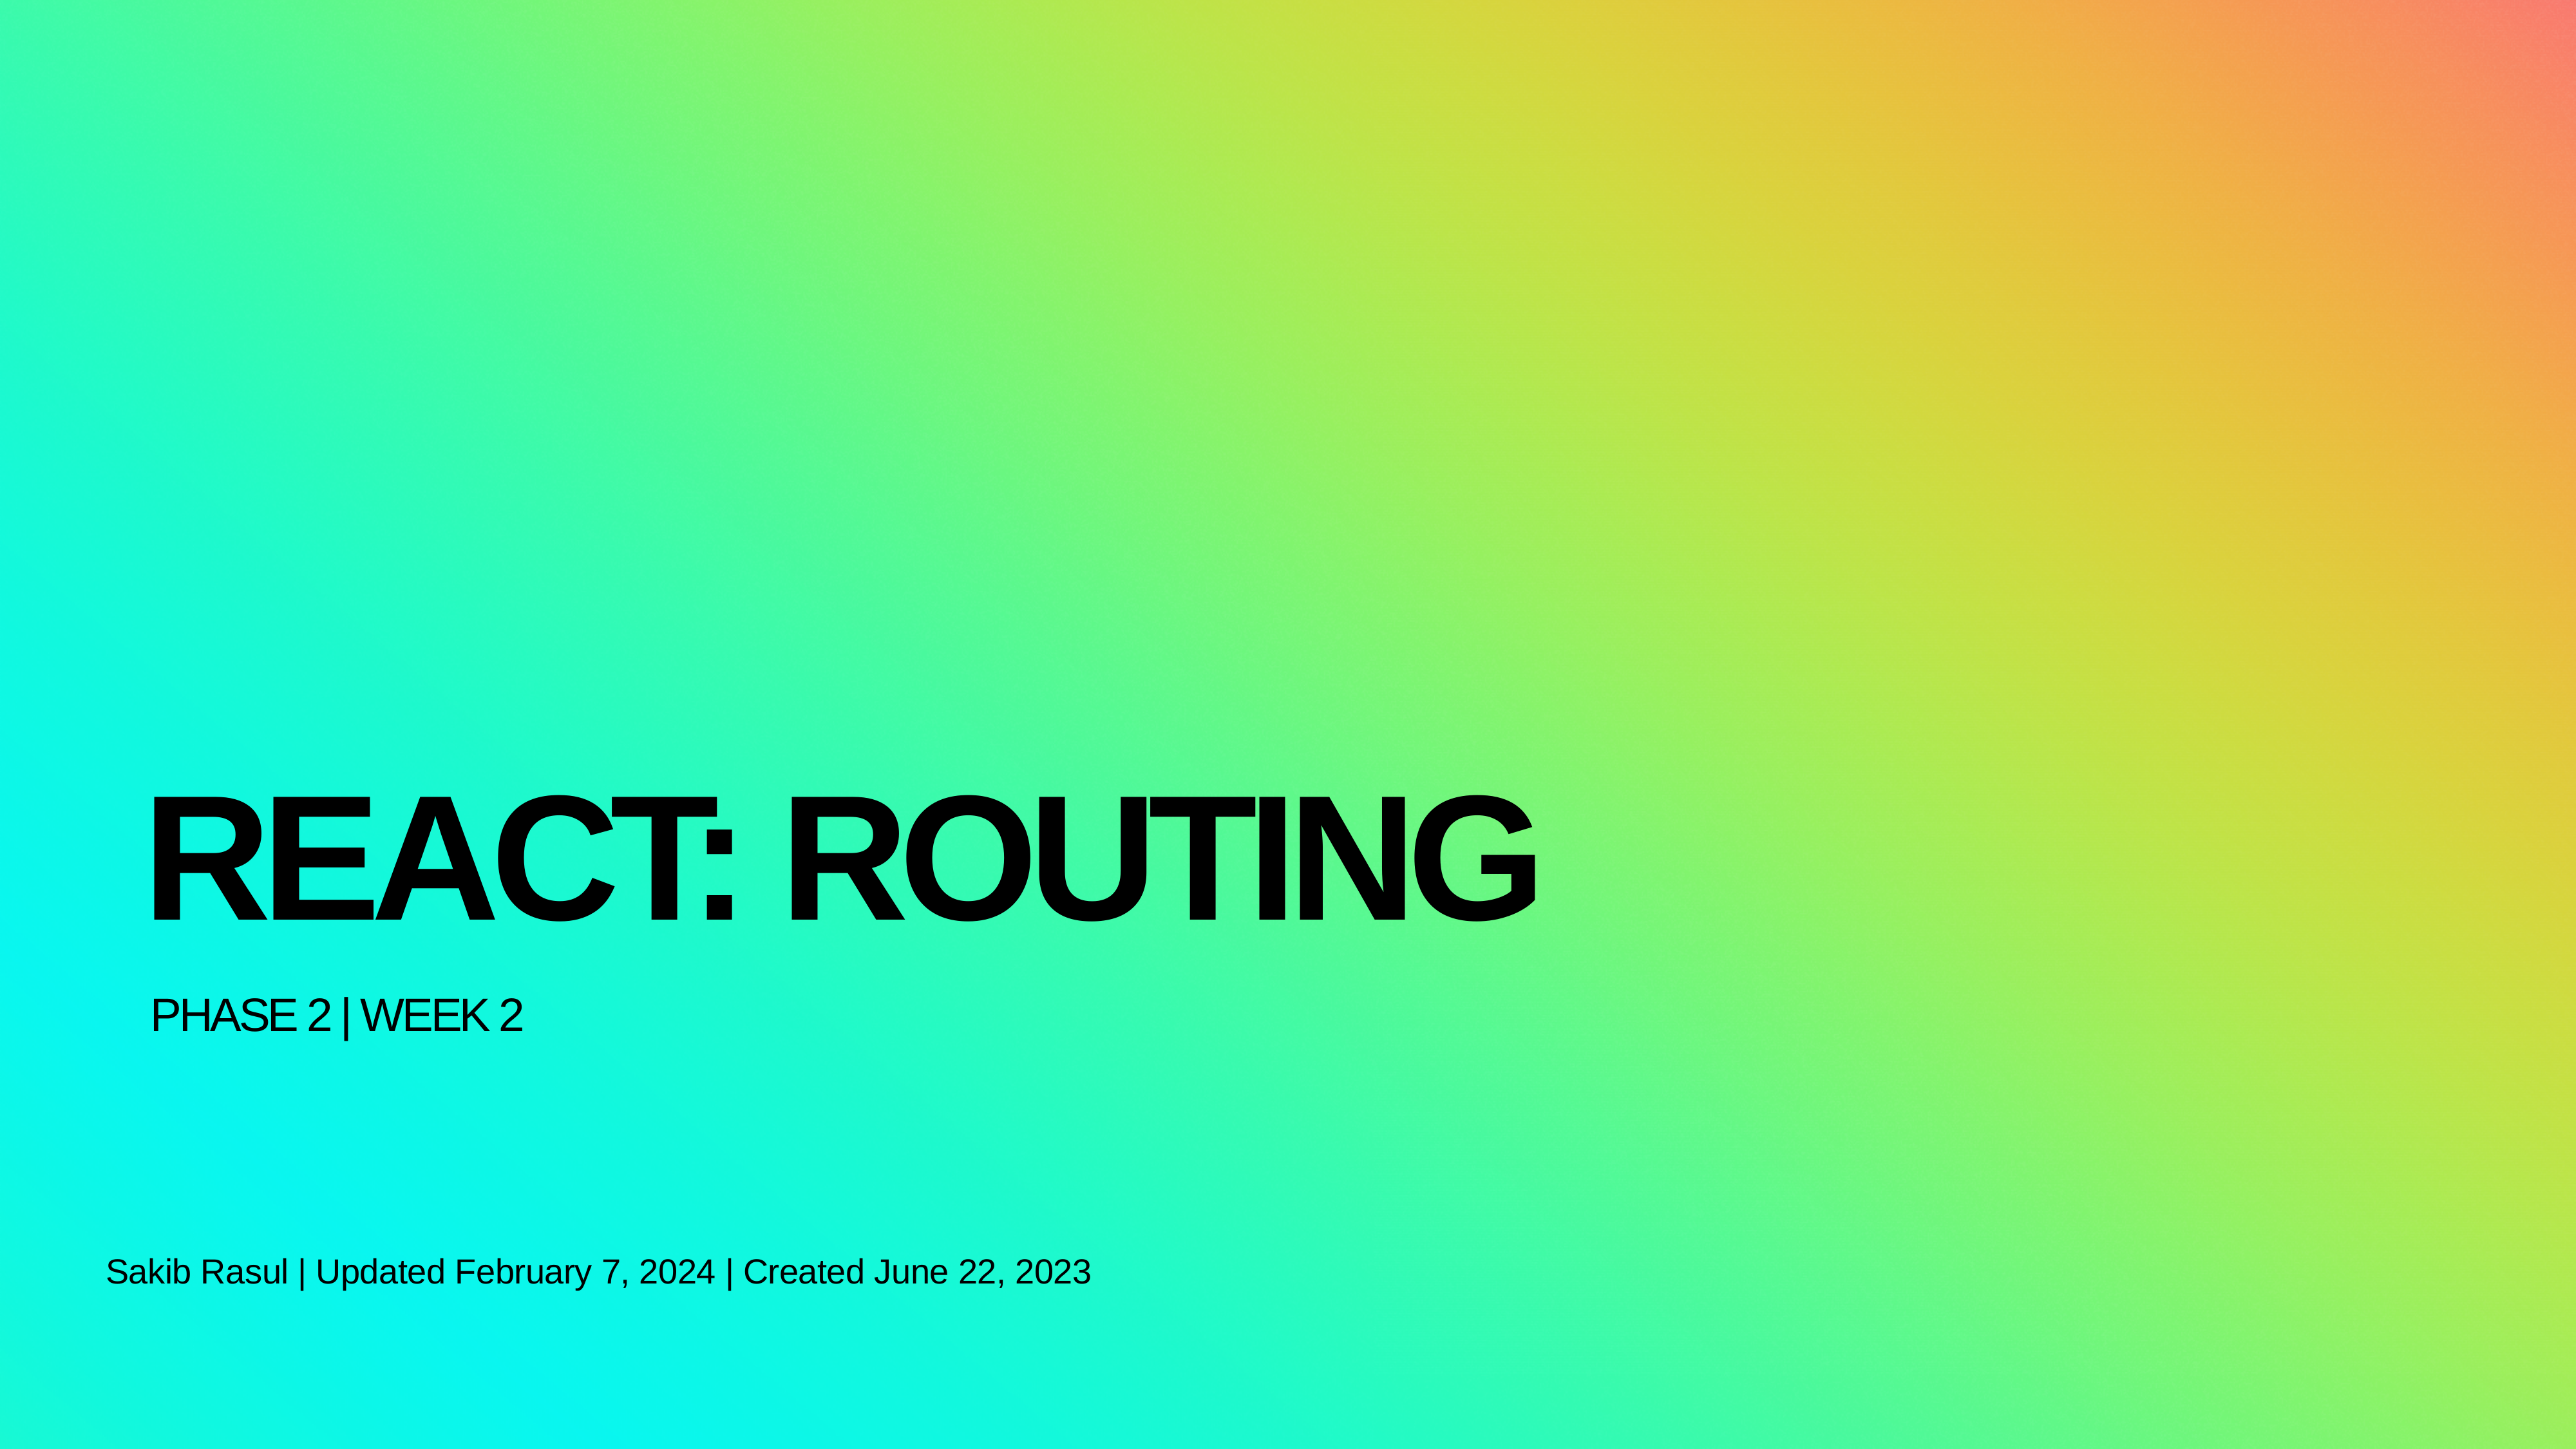

# React: Routing
Phase 2 | Week 2
Sakib Rasul | Updated February 7, 2024 | Created June 22, 2023